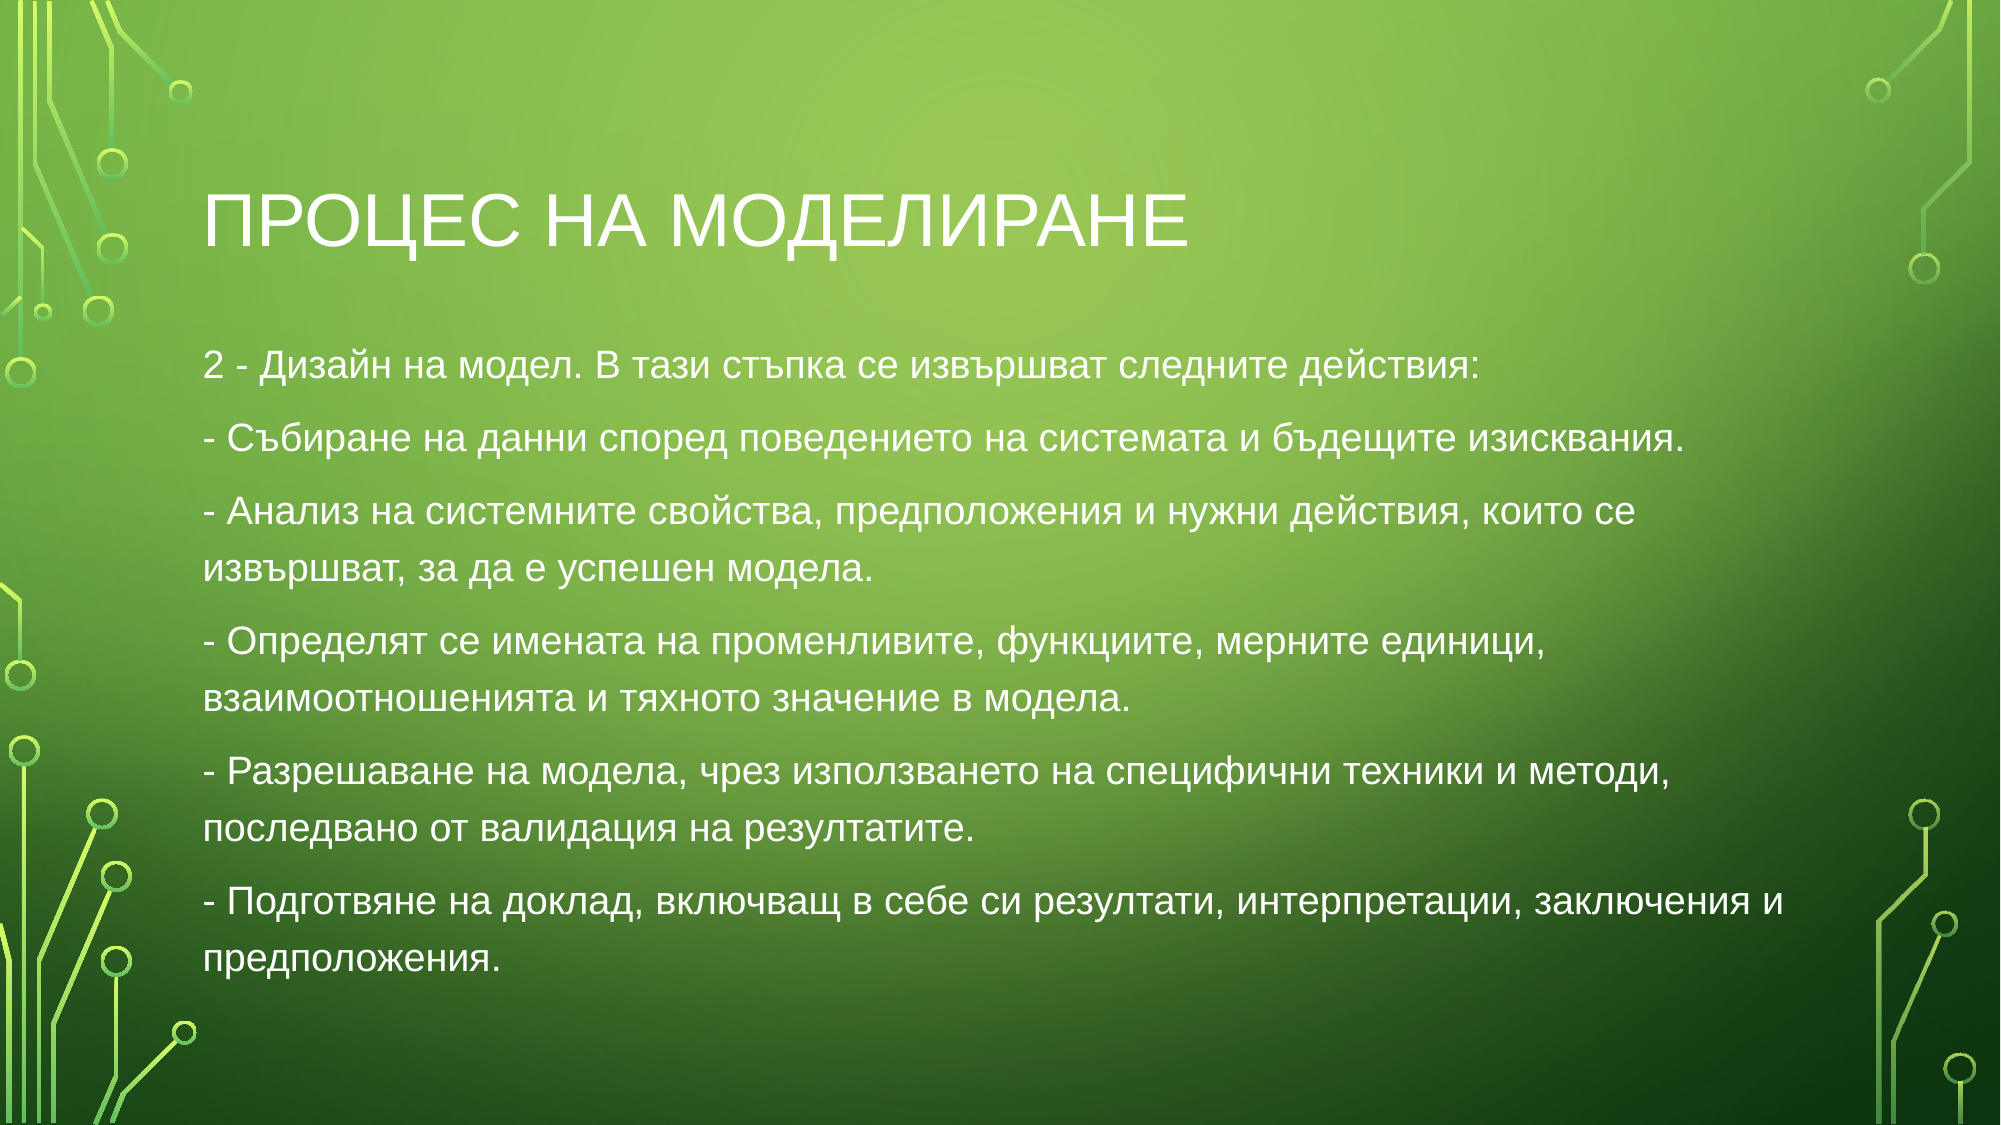

# ПРОЦЕС НА МОДЕЛИРАНЕ
2 - Дизайн на модел. В тази стъпка се извършват следните действия:
- Събиране на данни според поведението на системата и бъдещите изисквания.
- Анализ на системните свойства, предположения и нужни действия, които се извършват, за да е успешен модела.
- Определят се имената на променливите, функциите, мерните единици, взаимоотношенията и тяхното значение в модела.
- Разрешаване на модела, чрез използването на специфични техники и методи, последвано от валидация на резултатите.
- Подготвяне на доклад, включващ в себе си резултати, интерпретации, заключения и предположения.